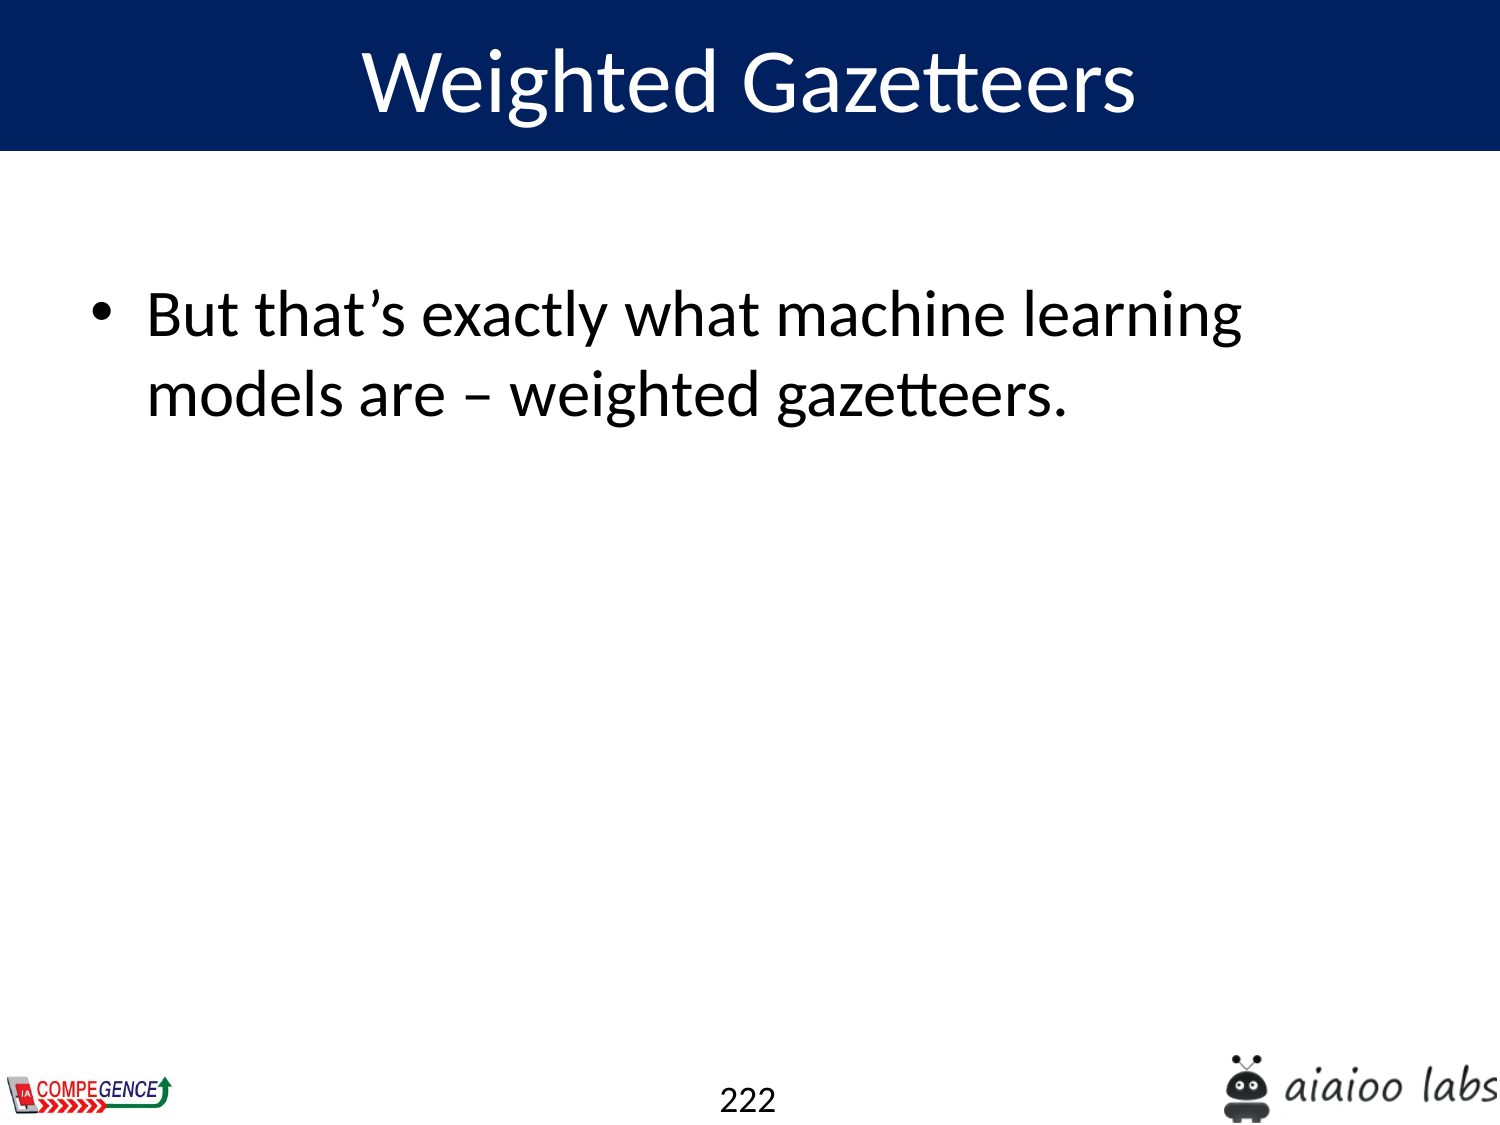

Weighted Gazetteers
But that’s exactly what machine learning models are – weighted gazetteers.